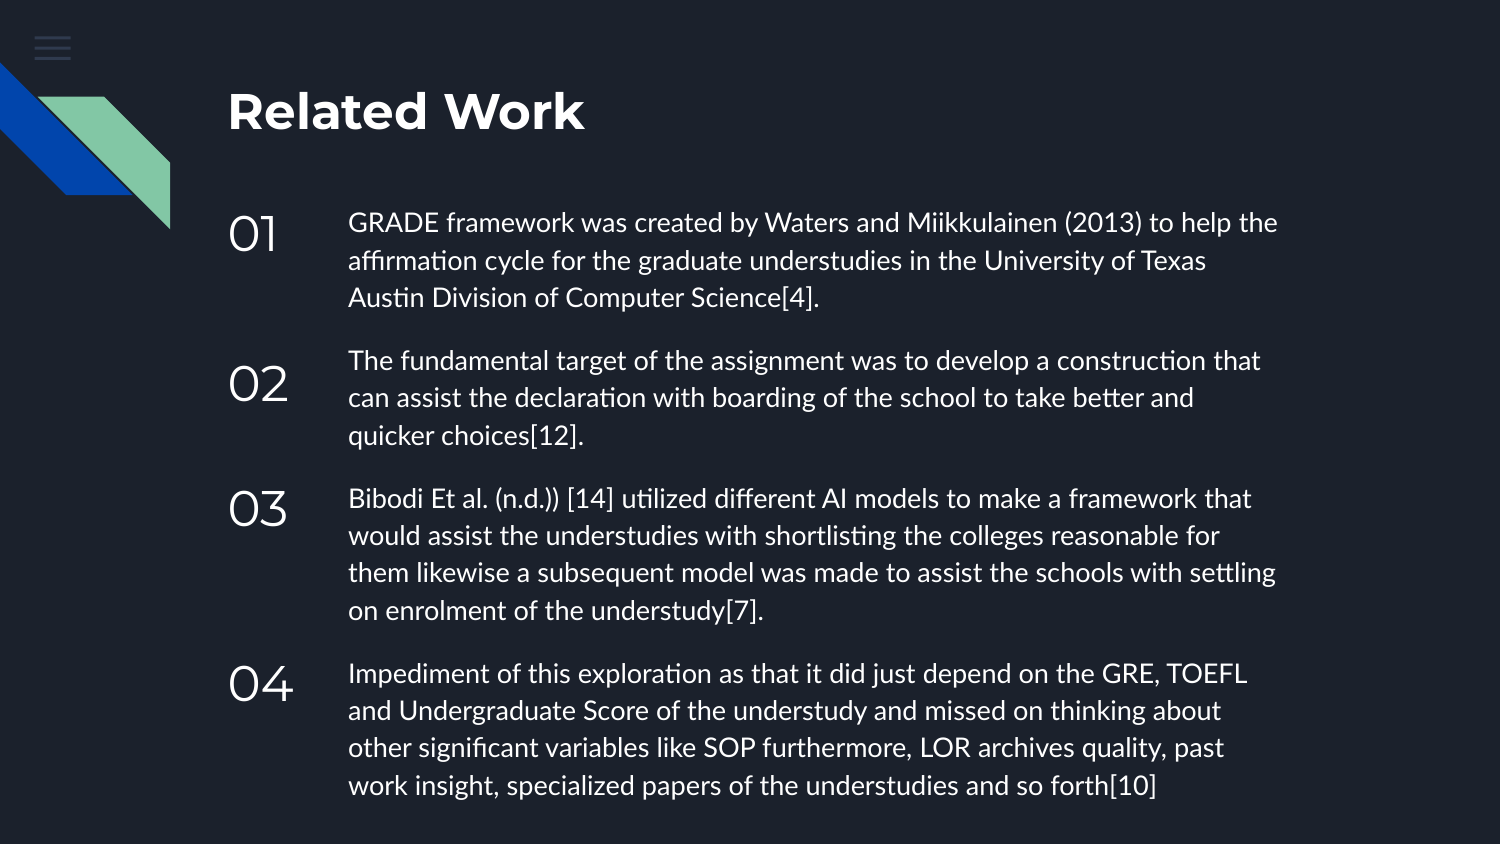

# Related Work
01

GRADE framework was created by Waters and Miikkulainen (2013) to help the affirmation cycle for the graduate understudies in the University of Texas Austin Division of Computer Science[4].
The fundamental target of the assignment was to develop a construction that can assist the declaration with boarding of the school to take better and quicker choices[12].

02

03

Bibodi Et al. (n.d.)) [14] utilized different AI models to make a framework that would assist the understudies with shortlisting the colleges reasonable for  them likewise a subsequent model was made to assist the schools with settling on enrolment of the understudy[7].

04

Impediment of this exploration as that it did just depend on the GRE, TOEFL and Undergraduate Score of the understudy and missed on thinking about other significant variables like SOP furthermore, LOR archives quality, past work insight, specialized papers of the understudies and so forth[10]